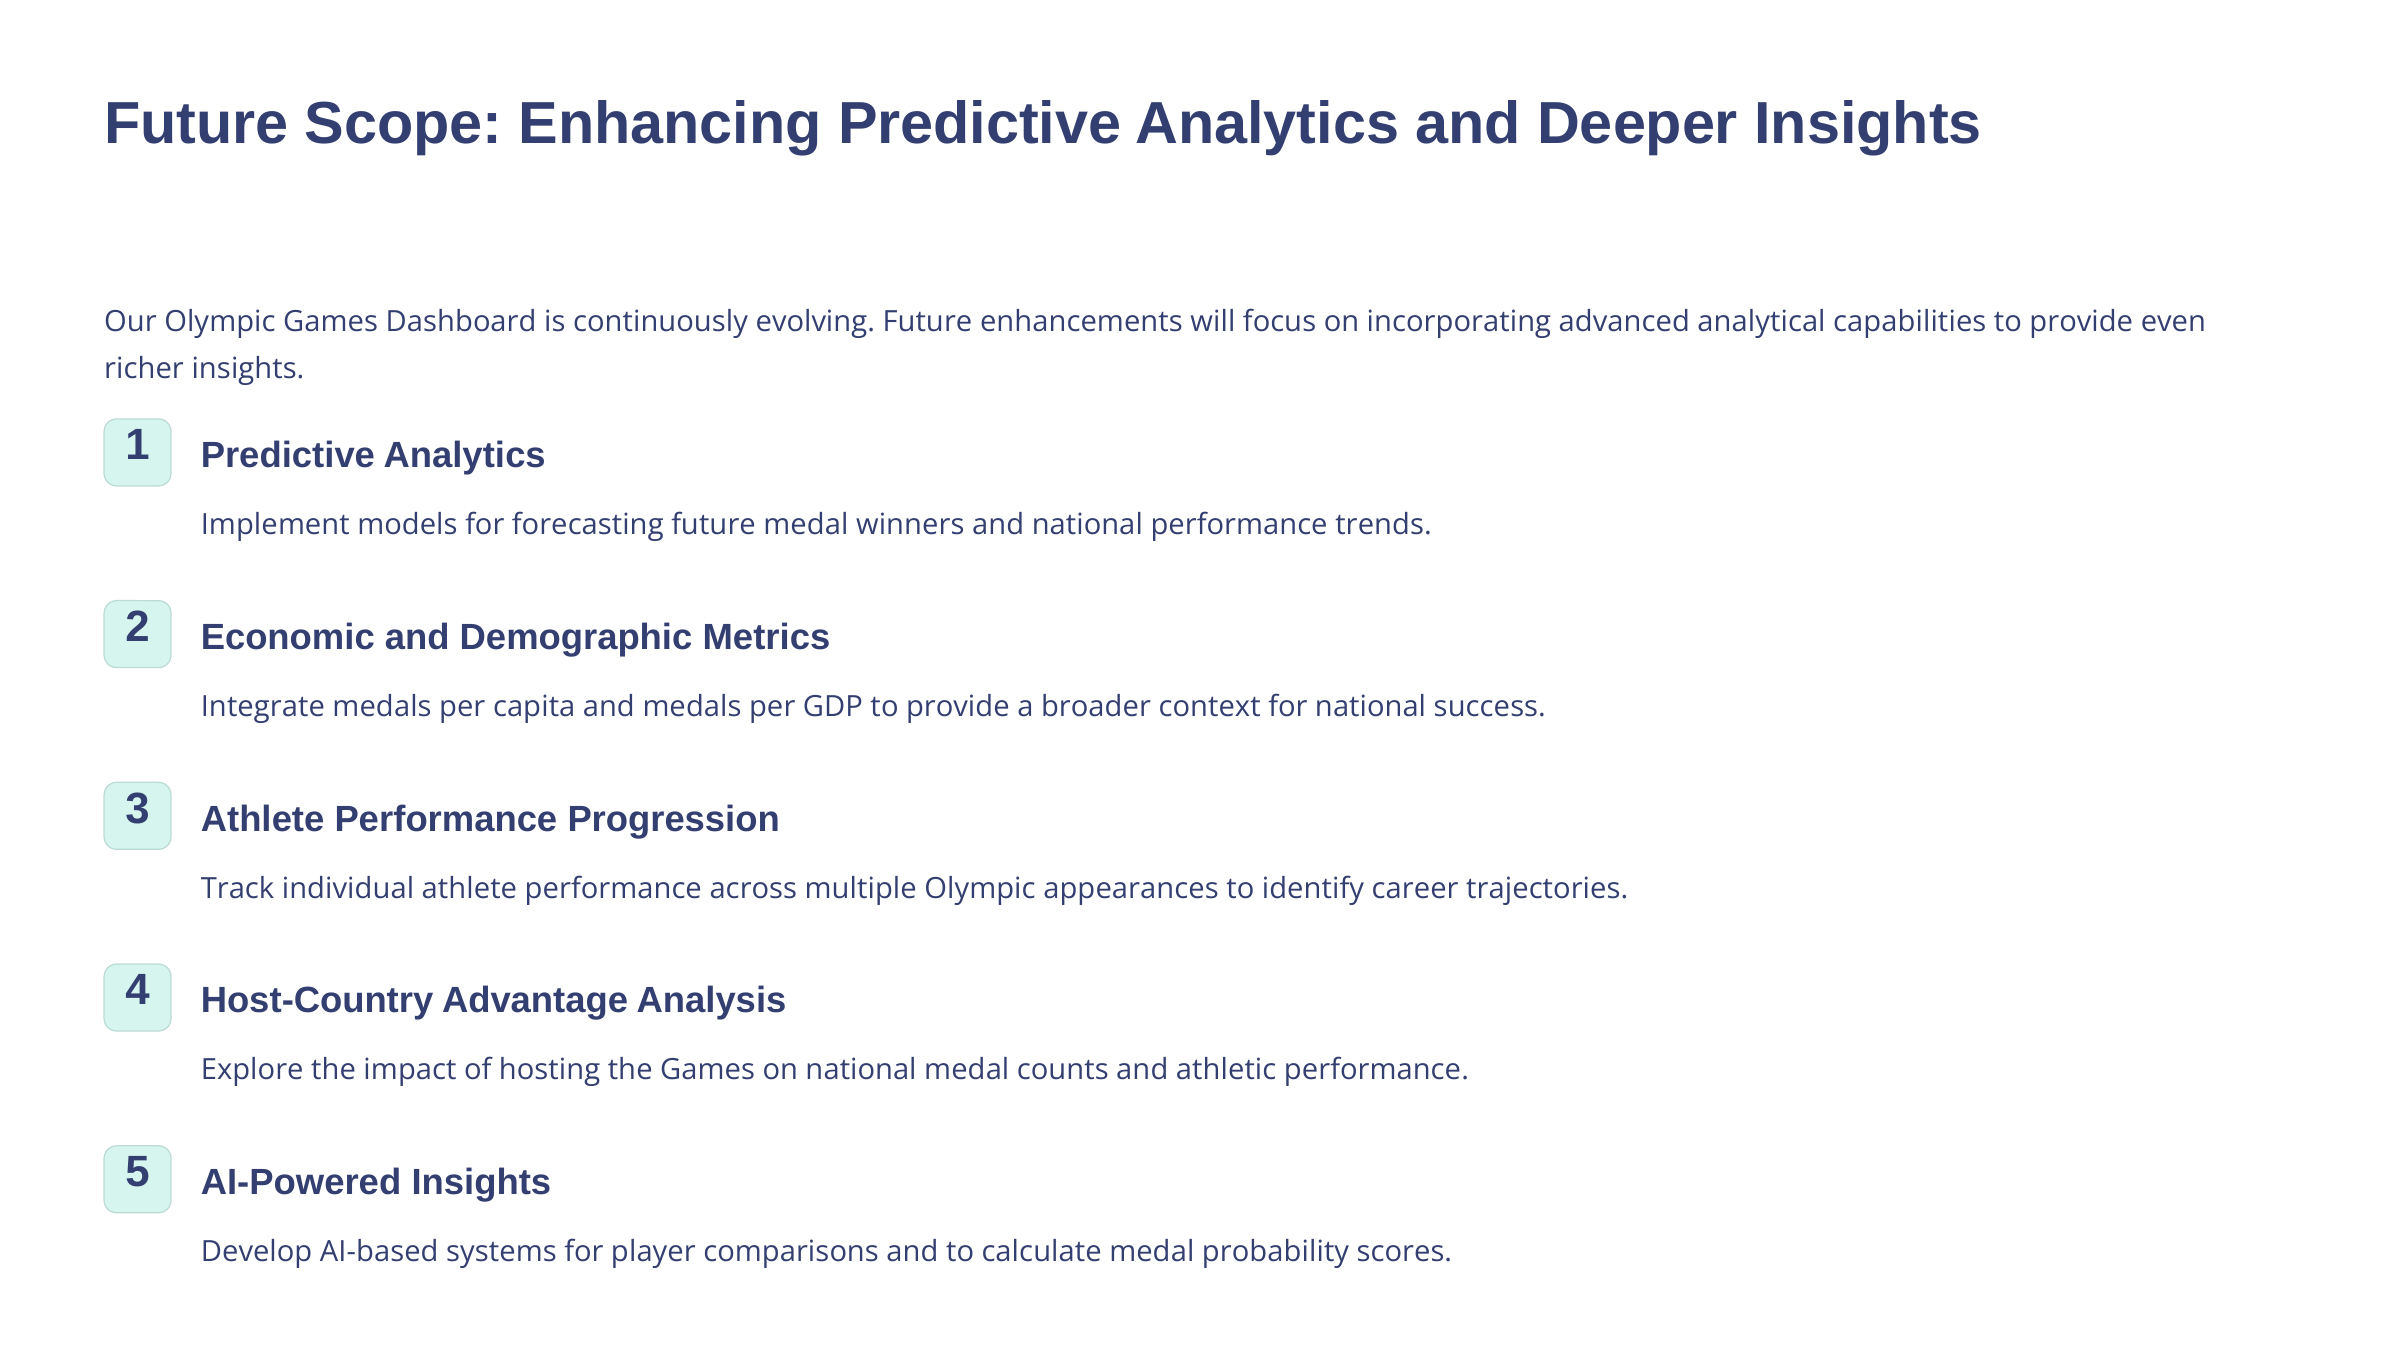

Future Scope: Enhancing Predictive Analytics and Deeper Insights
Our Olympic Games Dashboard is continuously evolving. Future enhancements will focus on incorporating advanced analytical capabilities to provide even richer insights.

1
Predictive Analytics
Implement models for forecasting future medal winners and national performance trends.

2
Economic and Demographic Metrics
Integrate medals per capita and medals per GDP to provide a broader context for national success.

3
Athlete Performance Progression
Track individual athlete performance across multiple Olympic appearances to identify career trajectories.

4
Host-Country Advantage Analysis
Explore the impact of hosting the Games on national medal counts and athletic performance.

5
AI-Powered Insights
Develop AI-based systems for player comparisons and to calculate medal probability scores.